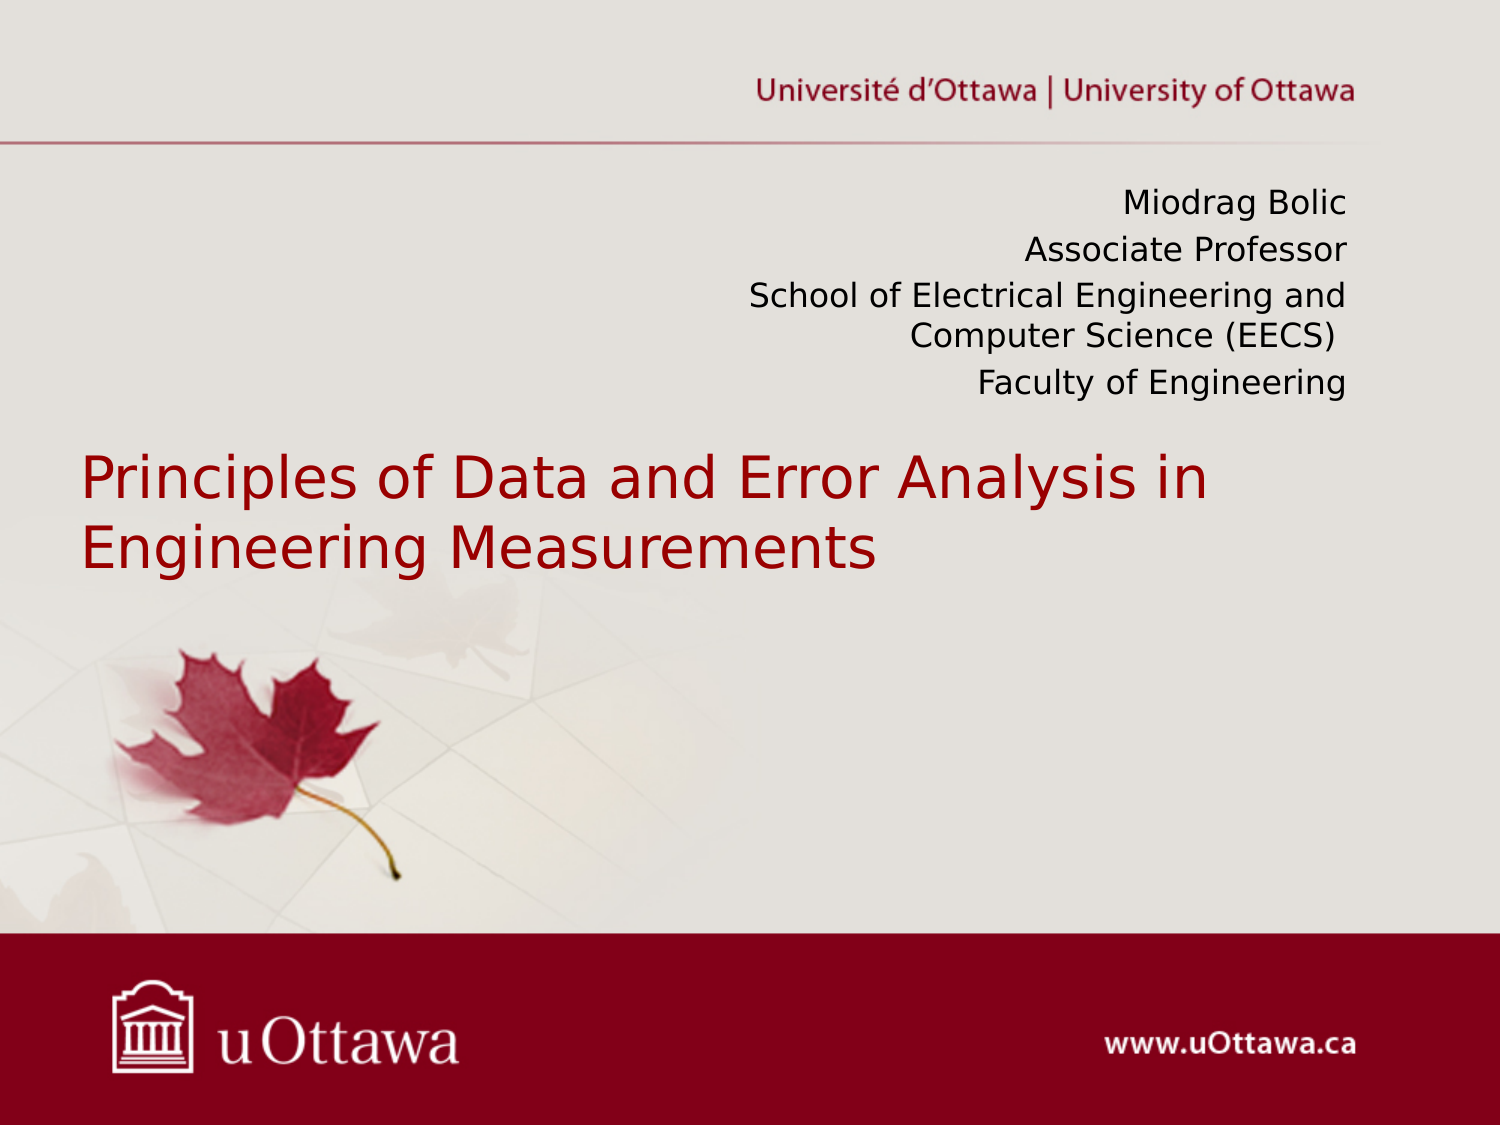

Miodrag Bolic
Associate Professor
School of Electrical Engineering and Computer Science (EECS)
Faculty of Engineering
# Principles of Data and Error Analysis in Engineering Measurements